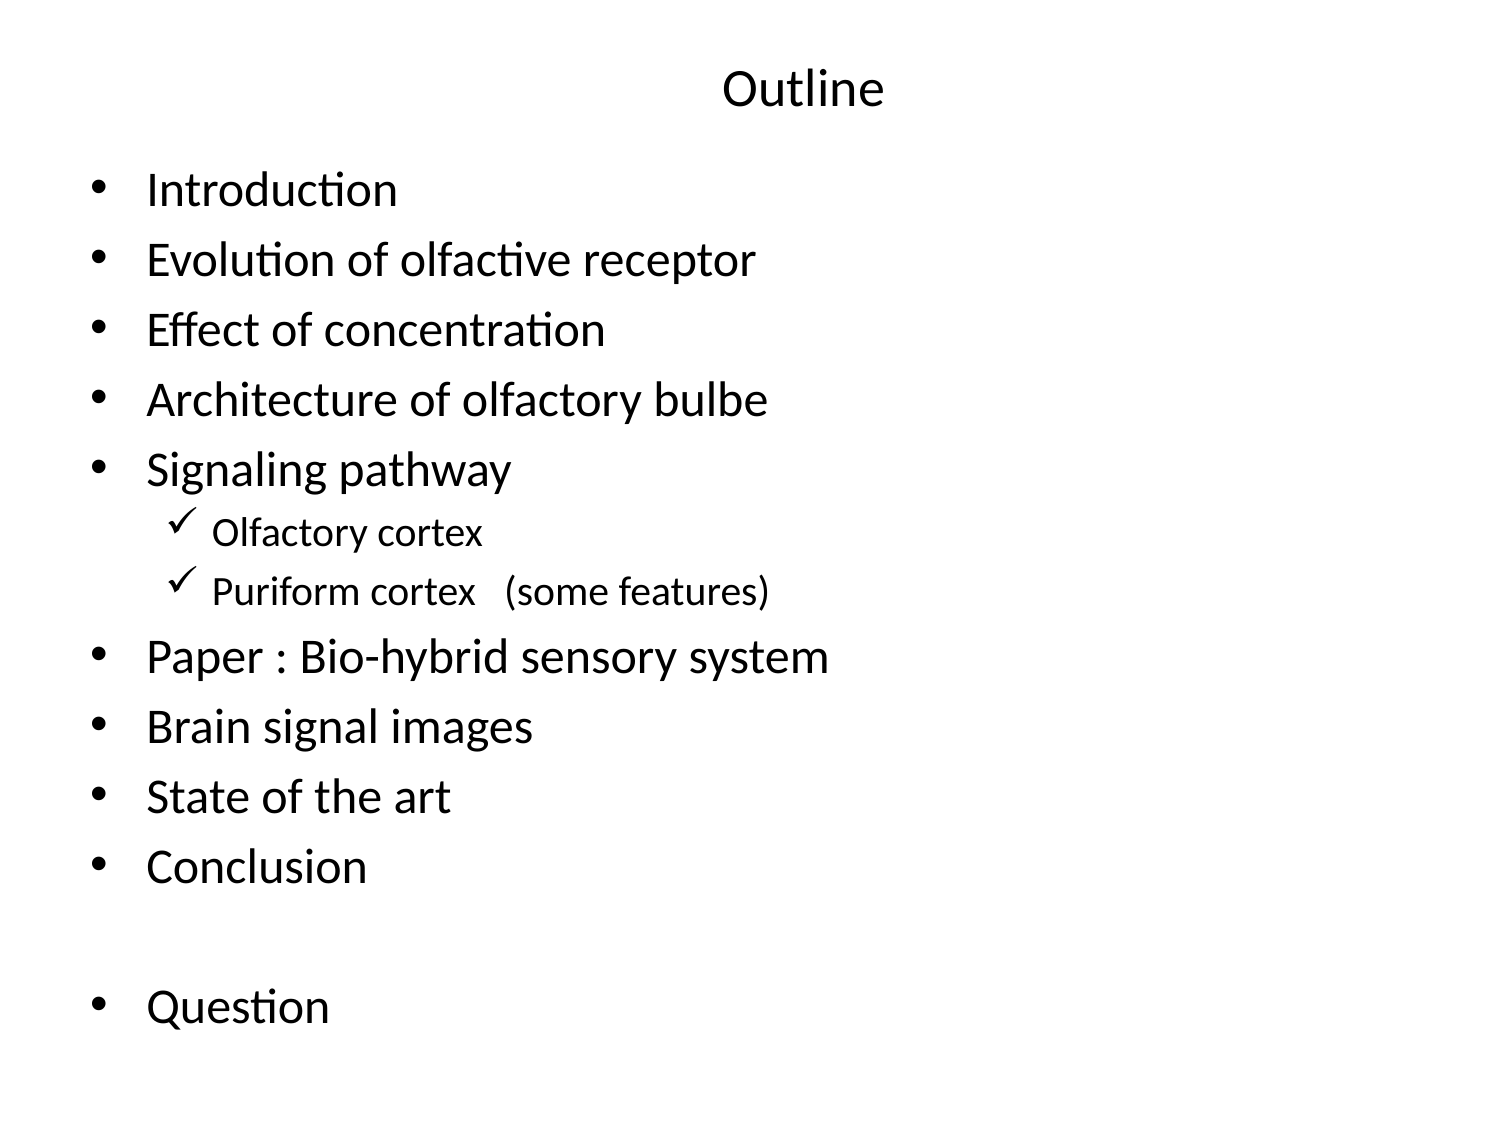

# Outline
Introduction
Evolution of olfactive receptor
Effect of concentration
Architecture of olfactory bulbe
Signaling pathway
Olfactory cortex
Puriform cortex   (some features)
Paper : Bio-hybrid sensory system
Brain signal images
State of the art
Conclusion

Question